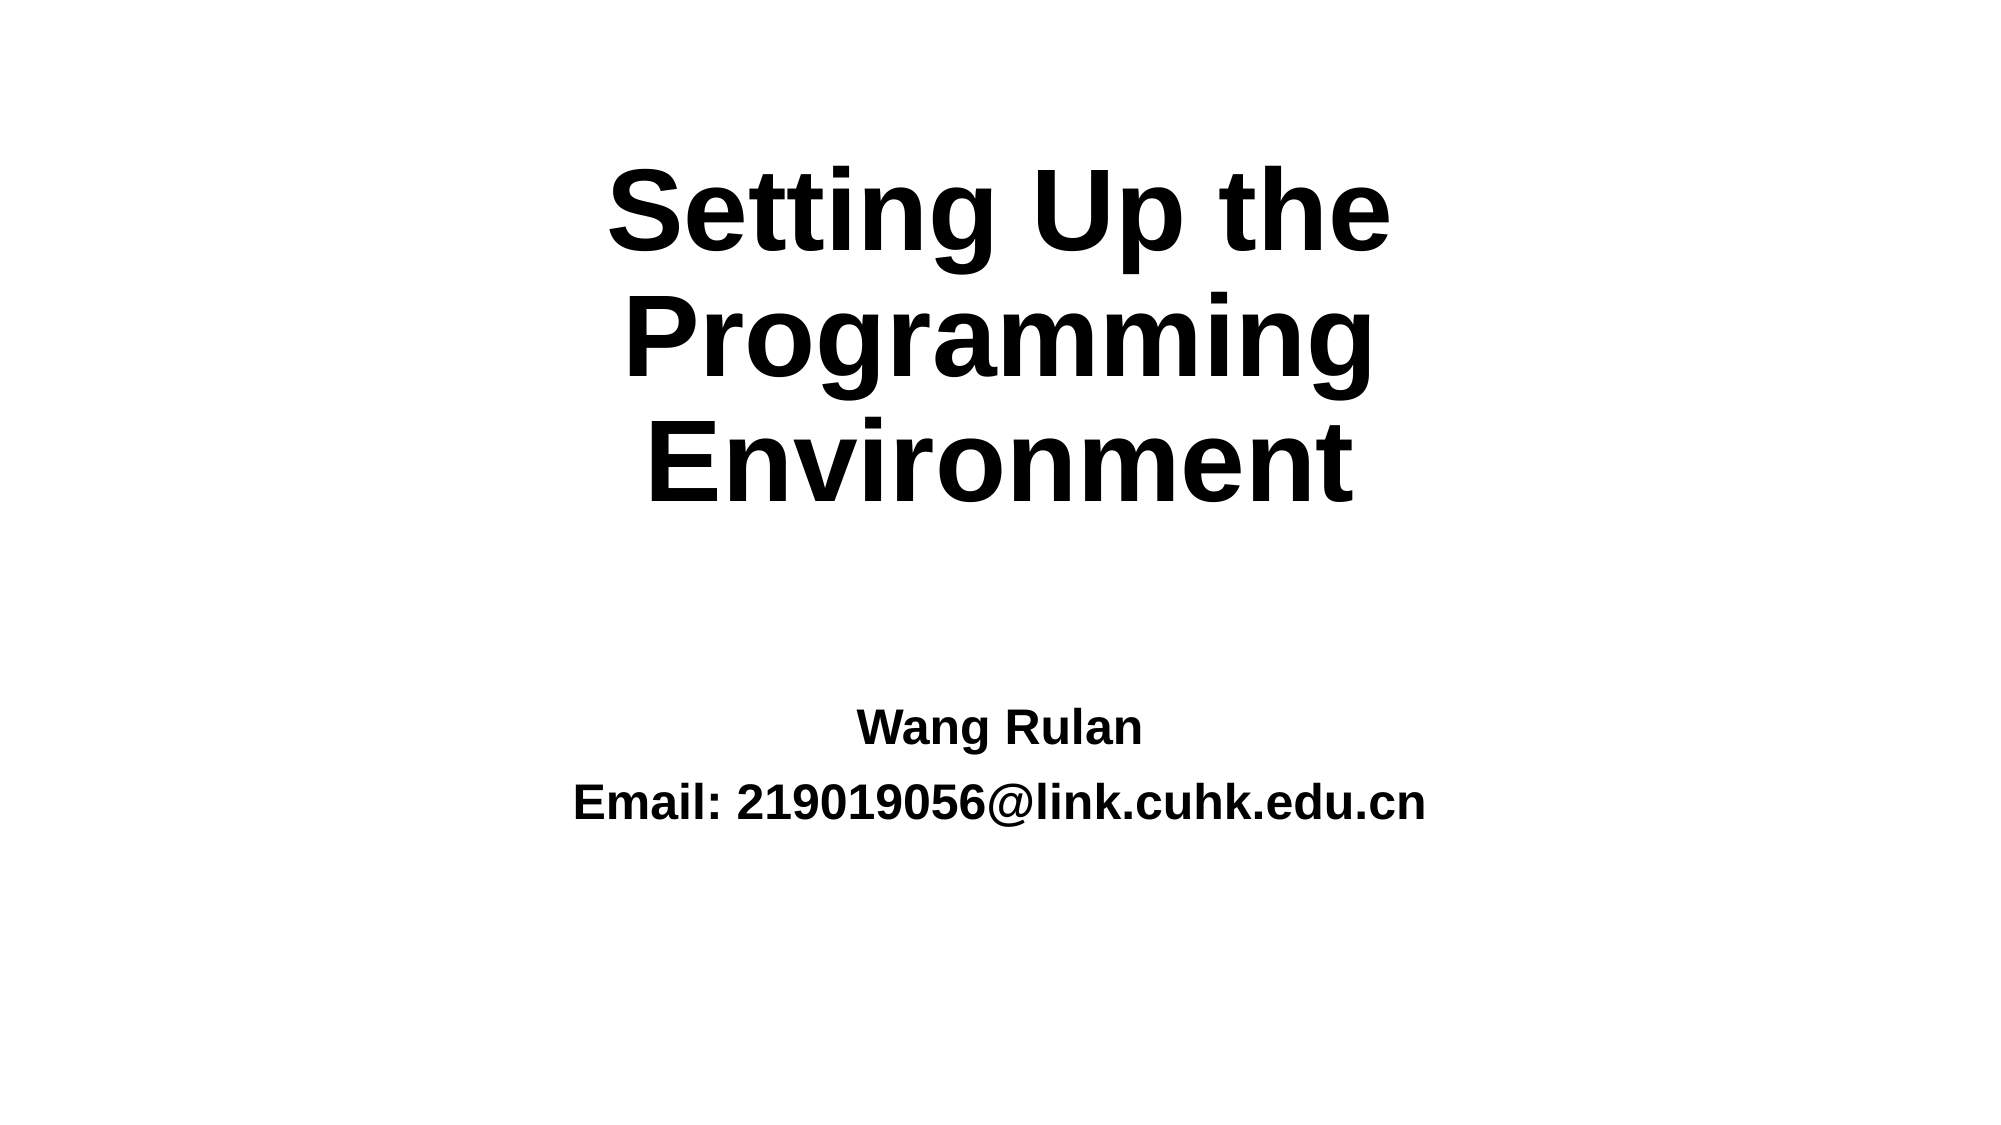

# Setting Up the Programming Environment
Wang Rulan
Email: 219019056@link.cuhk.edu.cn